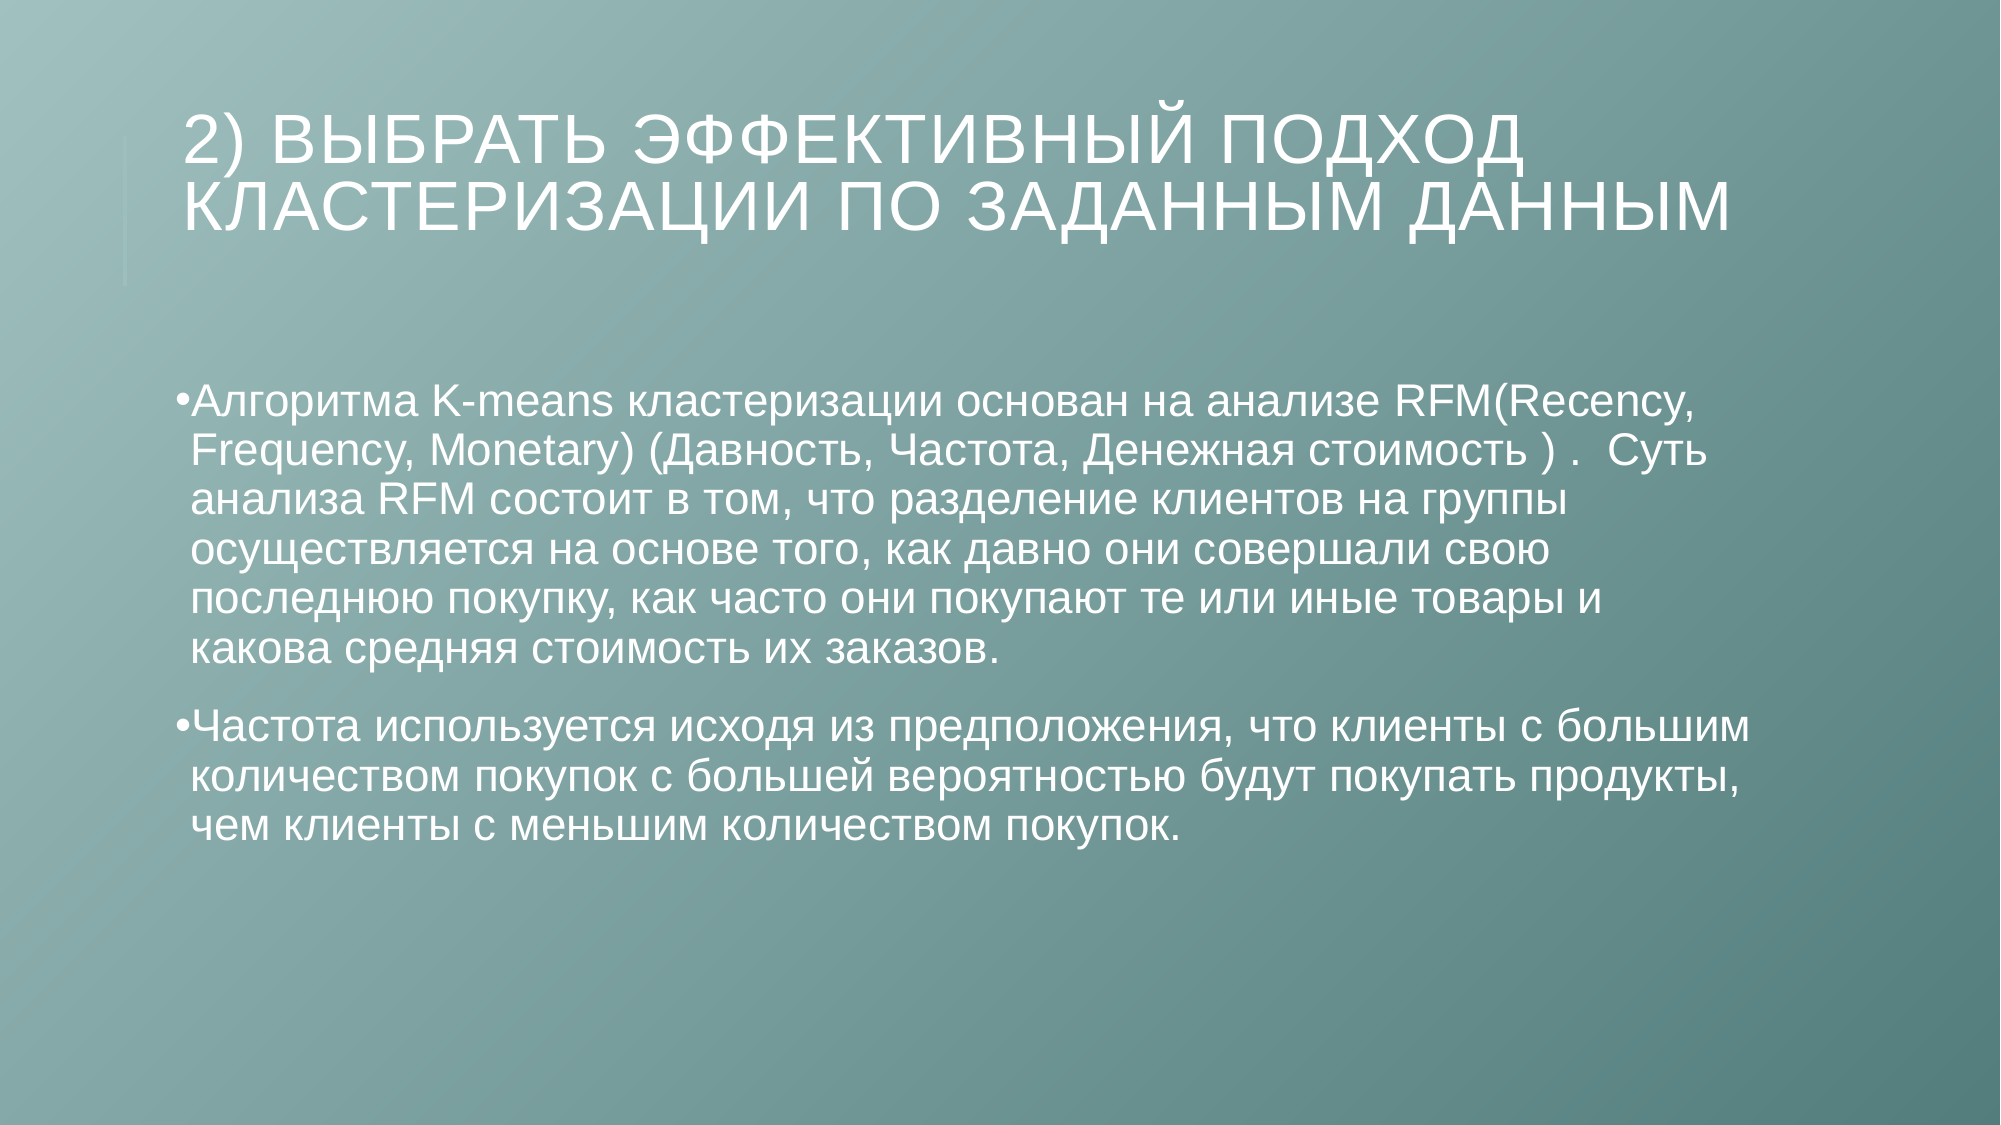

# 2) Выбрать эффективный подход кластеризации ПО заданным данным
Алгоритма K-means кластеризации основан на анализе RFM(Recency, Frequency, Monetary) (Давность, Частота, Денежная стоимость ) .  Суть анализа RFM состоит в том, что разделение клиентов на группы осуществляется на основе того, как давно они совершали свою последнюю покупку, как часто они покупают те или иные товары и какова средняя стоимость их заказов.
Частота используется исходя из предположения, что клиенты с большим количеством покупок с большей вероятностью будут покупать продукты, чем клиенты с меньшим количеством покупок.